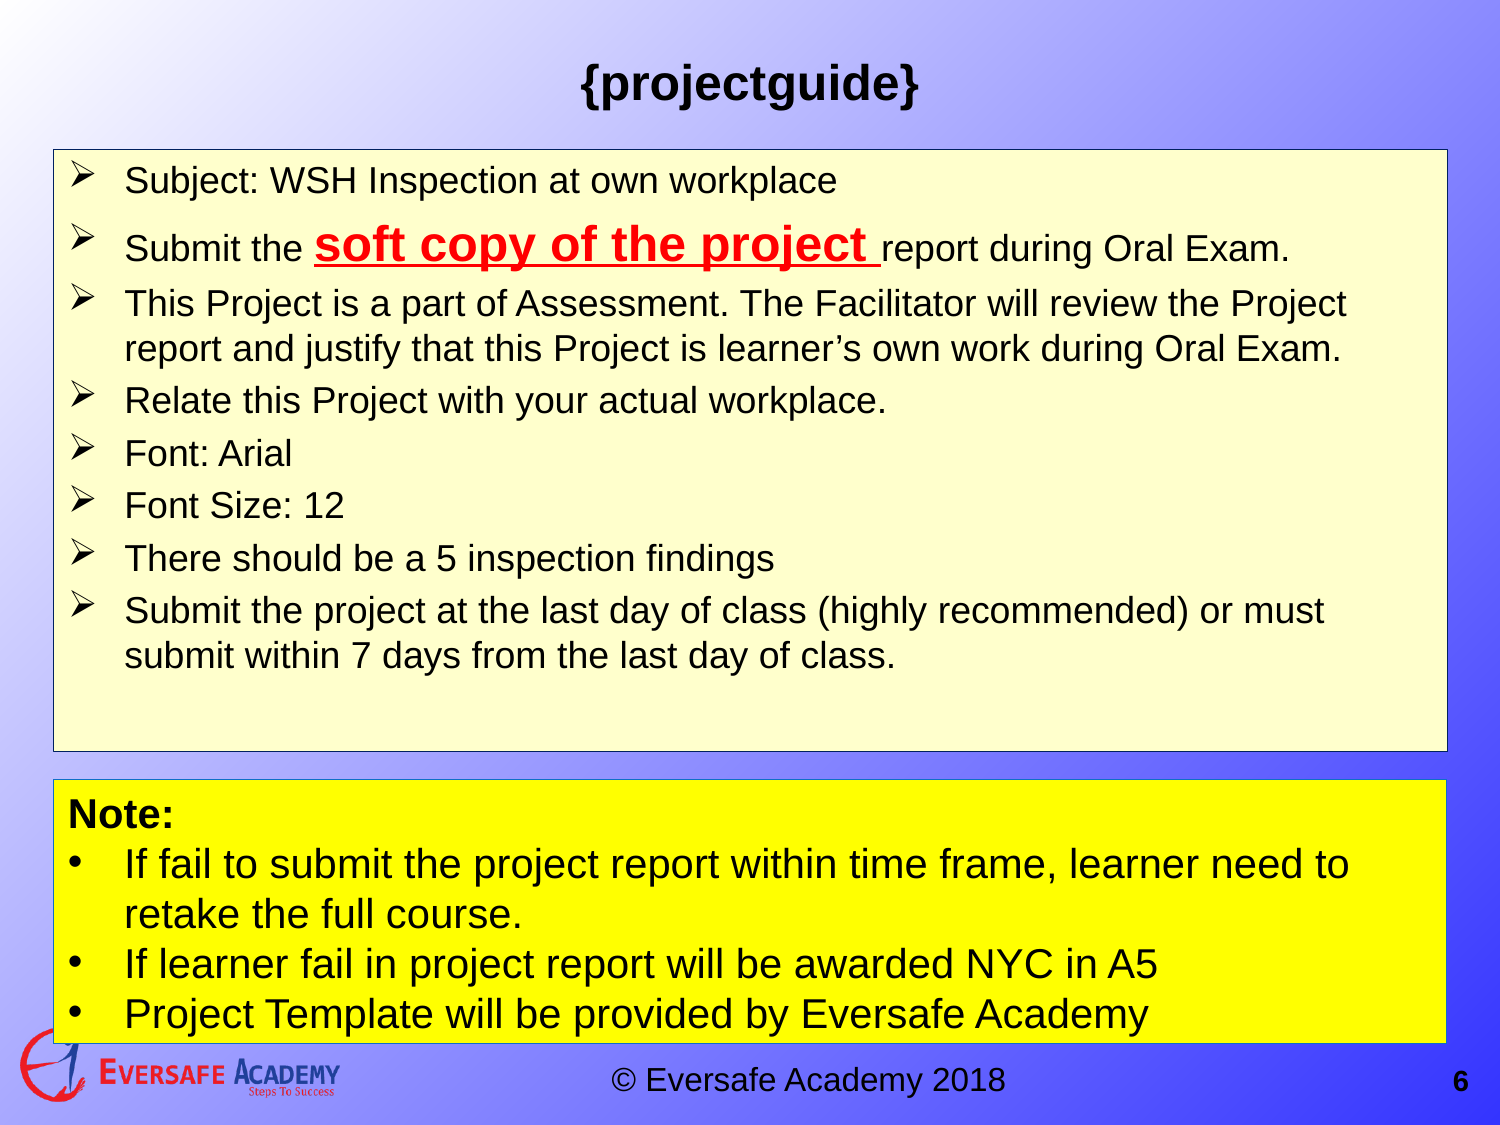

{projectguide}

Subject: WSH Inspection at own workplace
Submit the soft copy of the project report during Oral Exam.
This Project is a part of Assessment. The Facilitator will review the Project report and justify that this Project is learner’s own work during Oral Exam.
Relate this Project with your actual workplace.
Font: Arial
Font Size: 12
There should be a 5 inspection findings
Submit the project at the last day of class (highly recommended) or must submit within 7 days from the last day of class.
Note:
If fail to submit the project report within time frame, learner need to retake the full course.
If learner fail in project report will be awarded NYC in A5
Project Template will be provided by Eversafe Academy
6